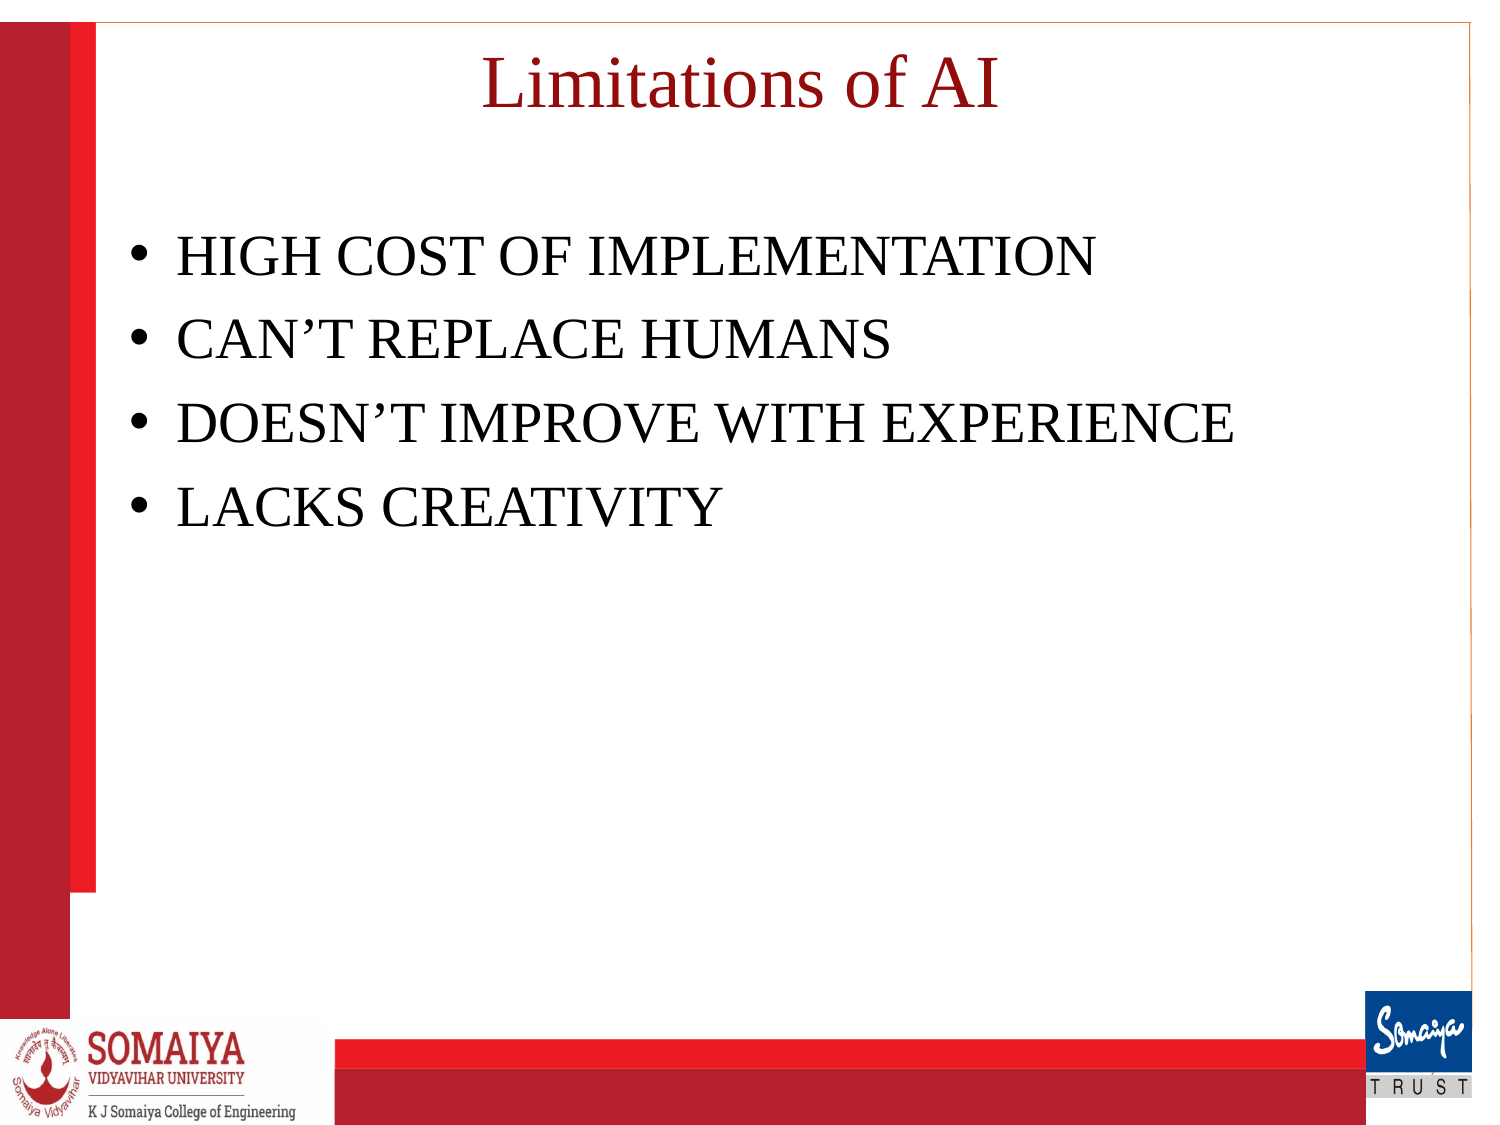

# Limitations of AI
HIGH COST OF IMPLEMENTATION
CAN’T REPLACE HUMANS
DOESN’T IMPROVE WITH EXPERIENCE
LACKS CREATIVITY